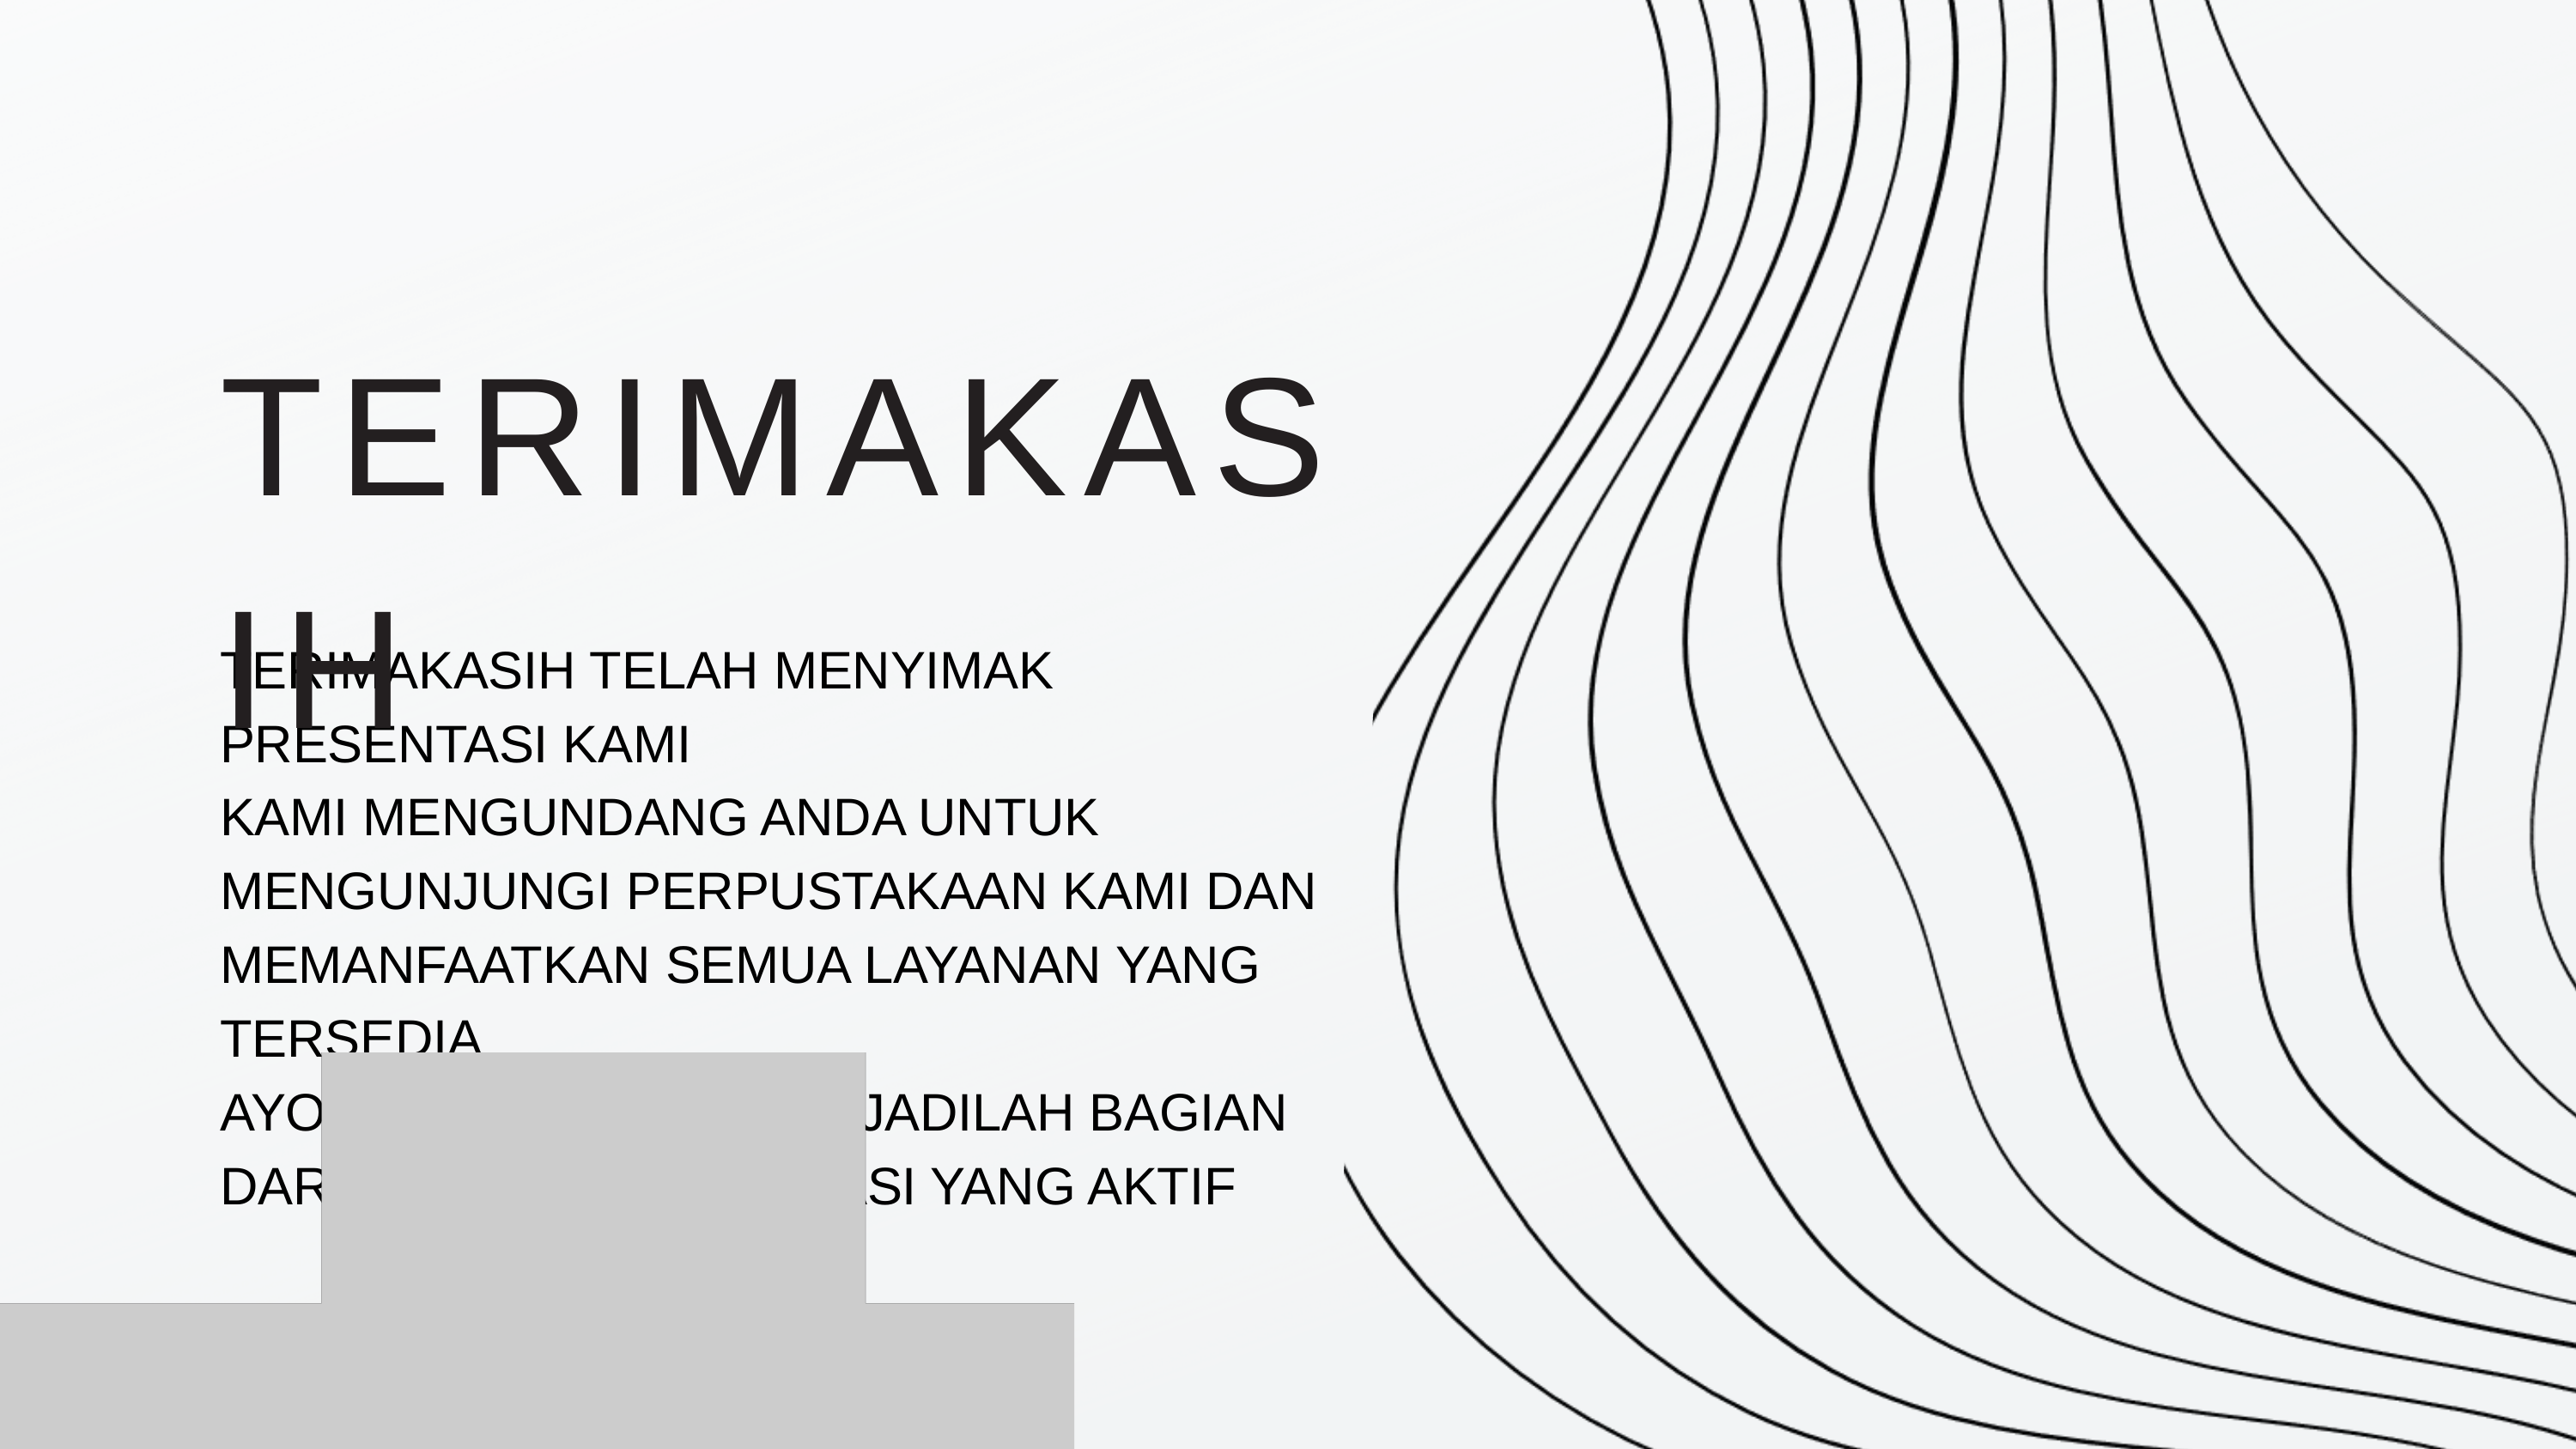

TERIMAKASIH
TERIMAKASIH TELAH MENYIMAK PRESENTASI KAMI
KAMI MENGUNDANG ANDA UNTUK MENGUNJUNGI PERPUSTAKAAN KAMI DAN MEMANFAATKAN SEMUA LAYANAN YANG TERSEDIA
AYOO BERGABUNG DAN JADILAH BAGIAN DARI KOMUNITAS LITERASI YANG AKTIF